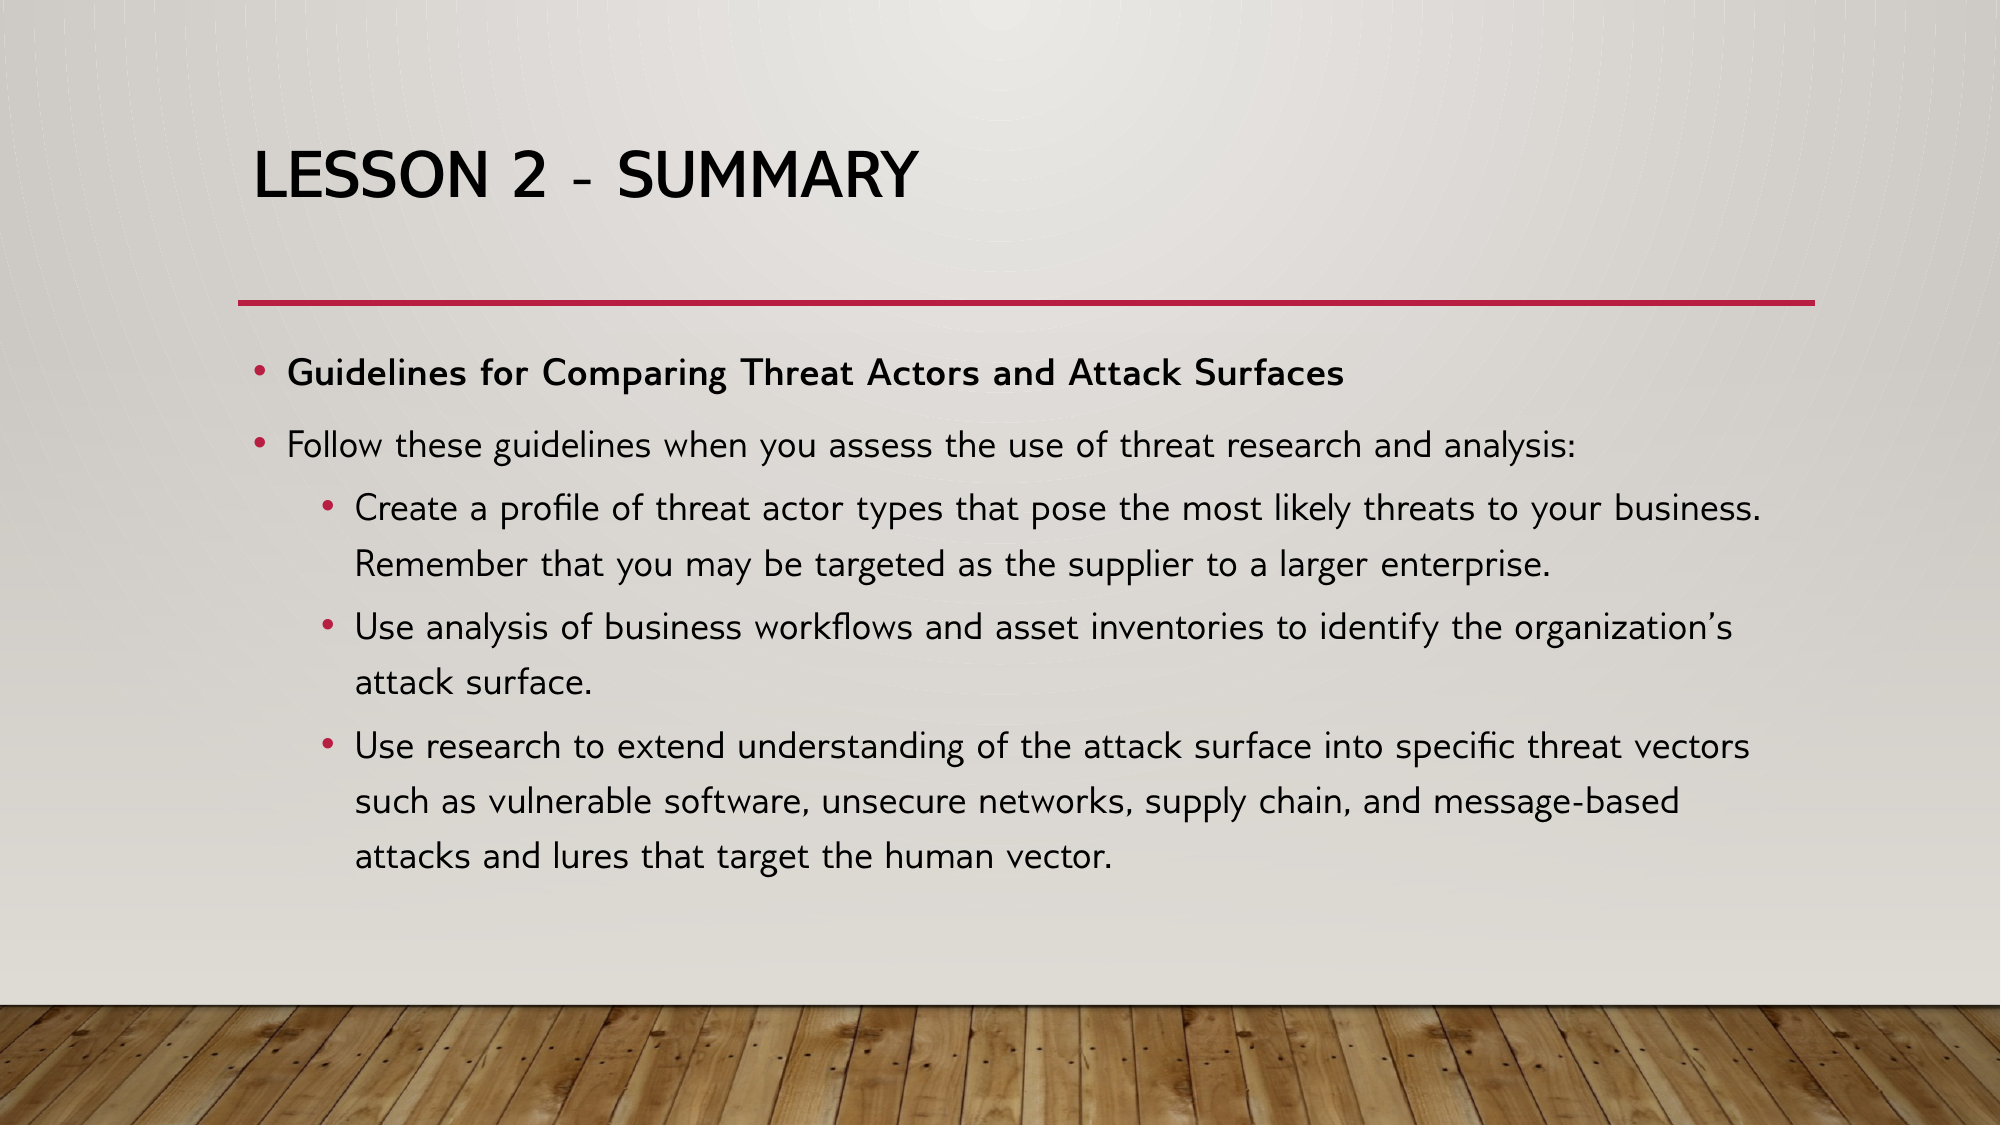

# Lesson 2 - Summary
Guidelines for Comparing Threat Actors and Attack Surfaces
Follow these guidelines when you assess the use of threat research and analysis:
Create a profile of threat actor types that pose the most likely threats to your business. Remember that you may be targeted as the supplier to a larger enterprise.
Use analysis of business workflows and asset inventories to identify the organization’s attack surface.
Use research to extend understanding of the attack surface into specific threat vectors such as vulnerable software, unsecure networks, supply chain, and message-based attacks and lures that target the human vector.